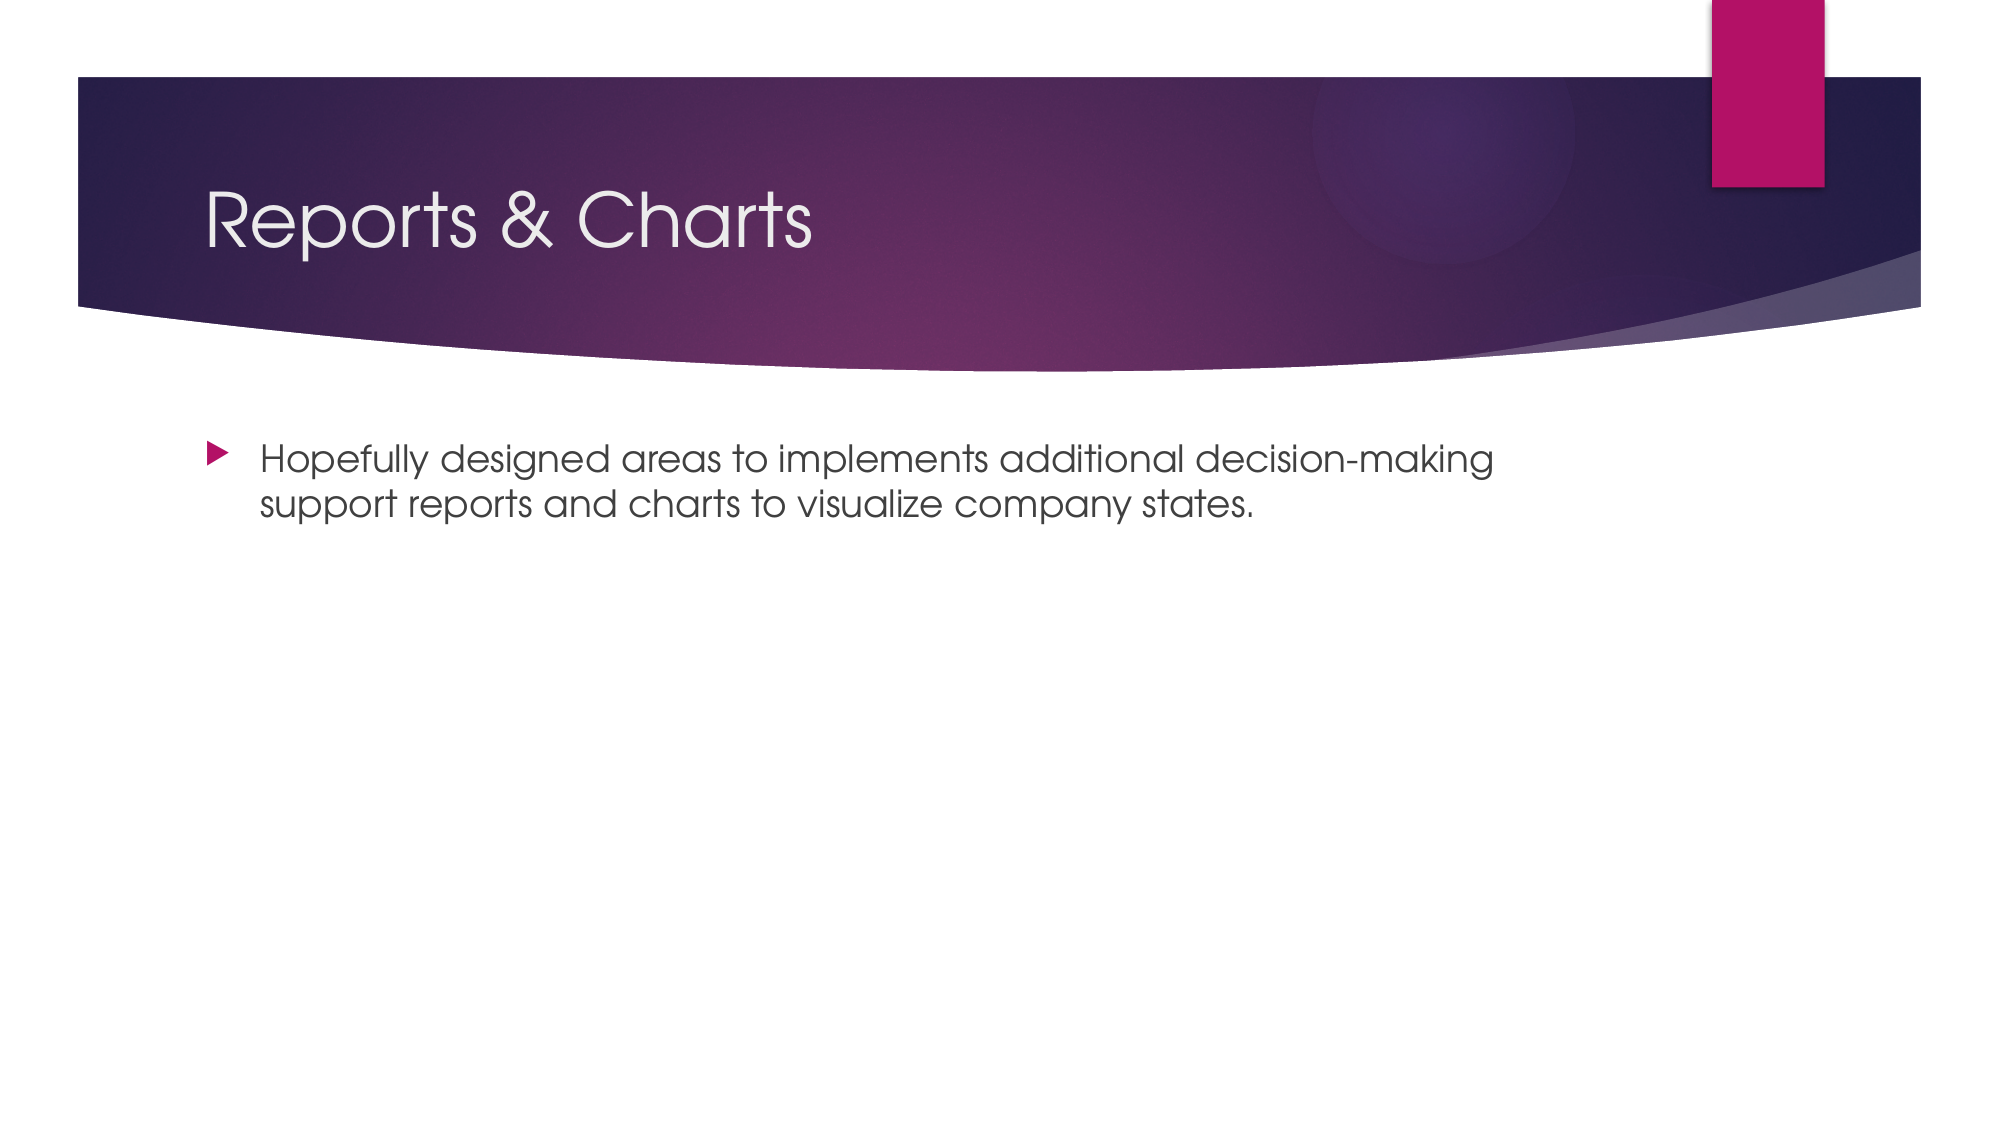

# Reports & Charts
Hopefully designed areas to implements additional decision-making support reports and charts to visualize company states.